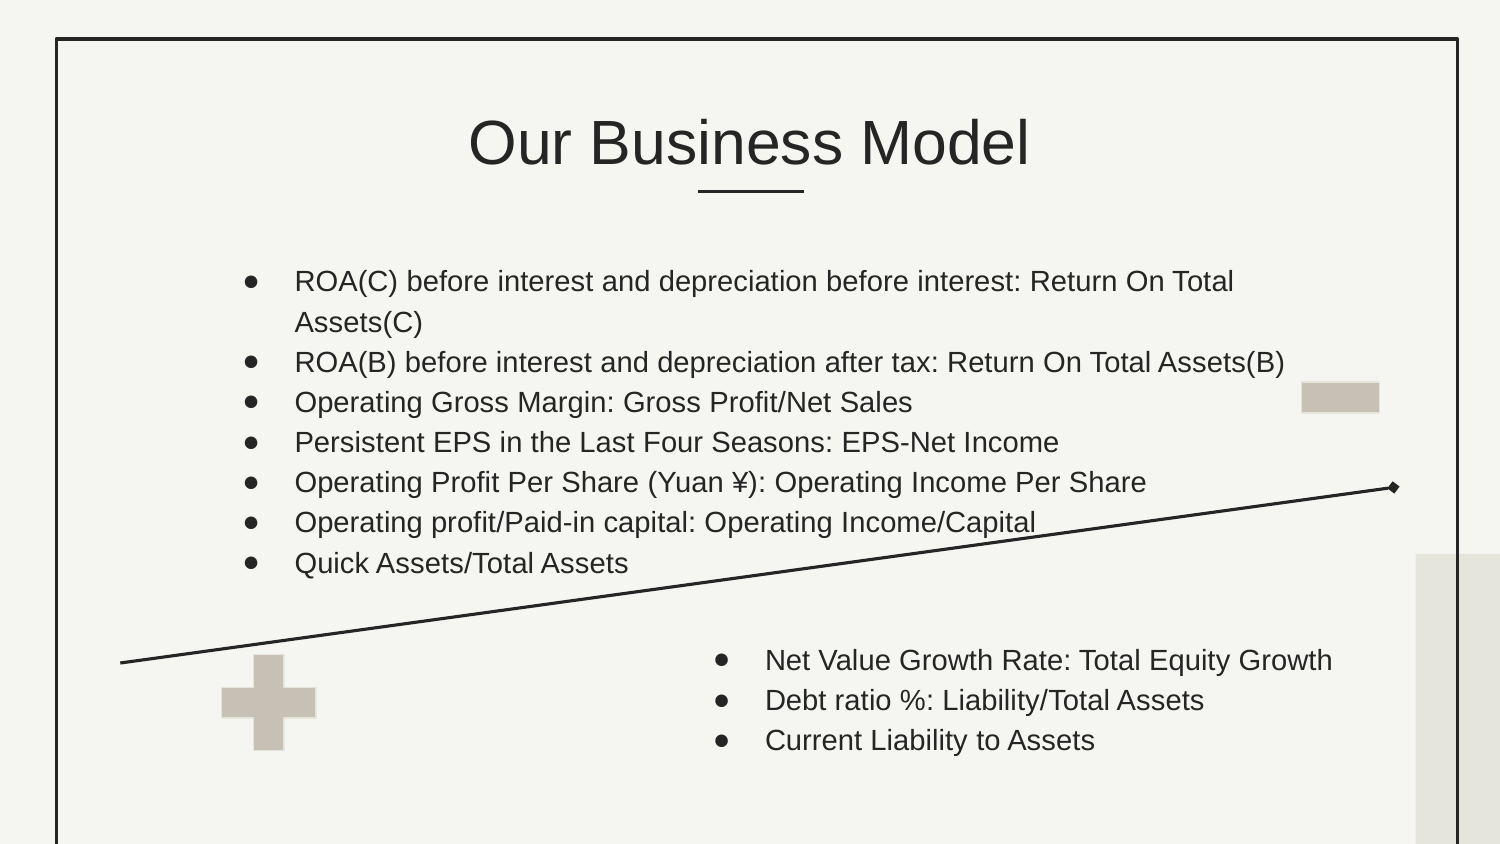

# Our Business Model
ROA(C) before interest and depreciation before interest: Return On Total Assets(C)
ROA(B) before interest and depreciation after tax: Return On Total Assets(B)
Operating Gross Margin: Gross Profit/Net Sales
Persistent EPS in the Last Four Seasons: EPS-Net Income
Operating Profit Per Share (Yuan ¥): Operating Income Per Share
Operating profit/Paid-in capital: Operating Income/Capital
Quick Assets/Total Assets

Net Value Growth Rate: Total Equity Growth
Debt ratio %: Liability/Total Assets
Current Liability to Assets